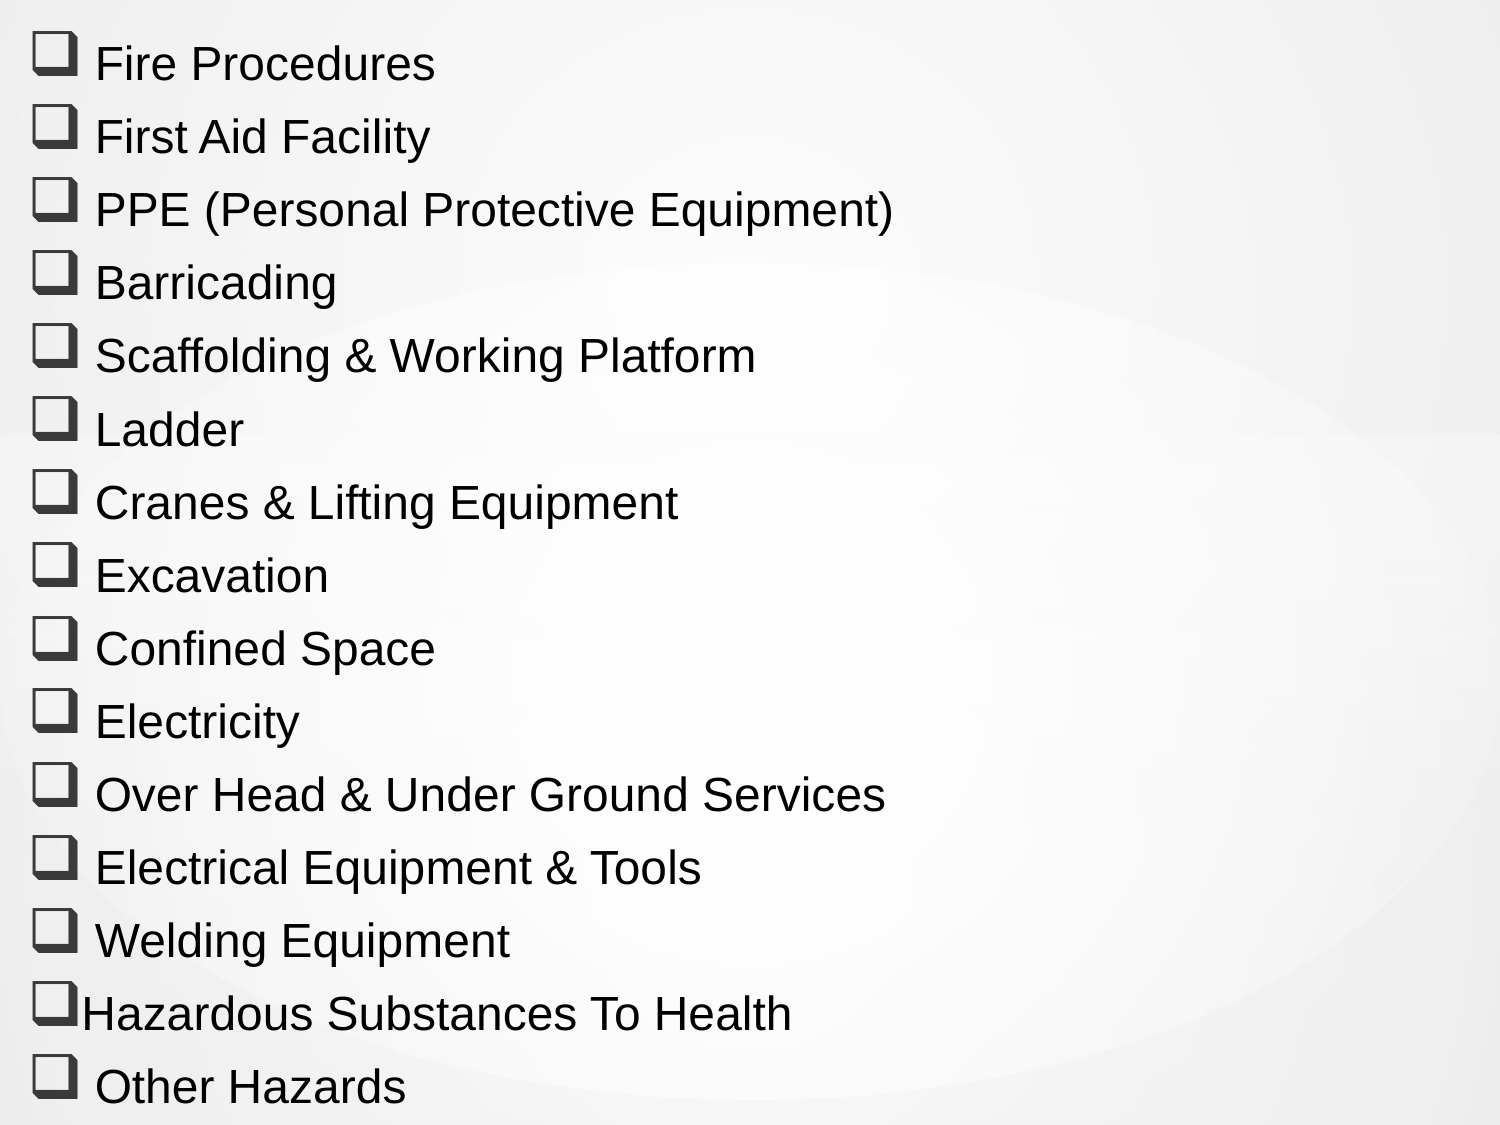

Fire Procedures
 First Aid Facility
 PPE (Personal Protective Equipment)
 Barricading
 Scaffolding & Working Platform
 Ladder
 Cranes & Lifting Equipment
 Excavation
 Confined Space
 Electricity
 Over Head & Under Ground Services
 Electrical Equipment & Tools
 Welding Equipment
Hazardous Substances To Health
 Other Hazards